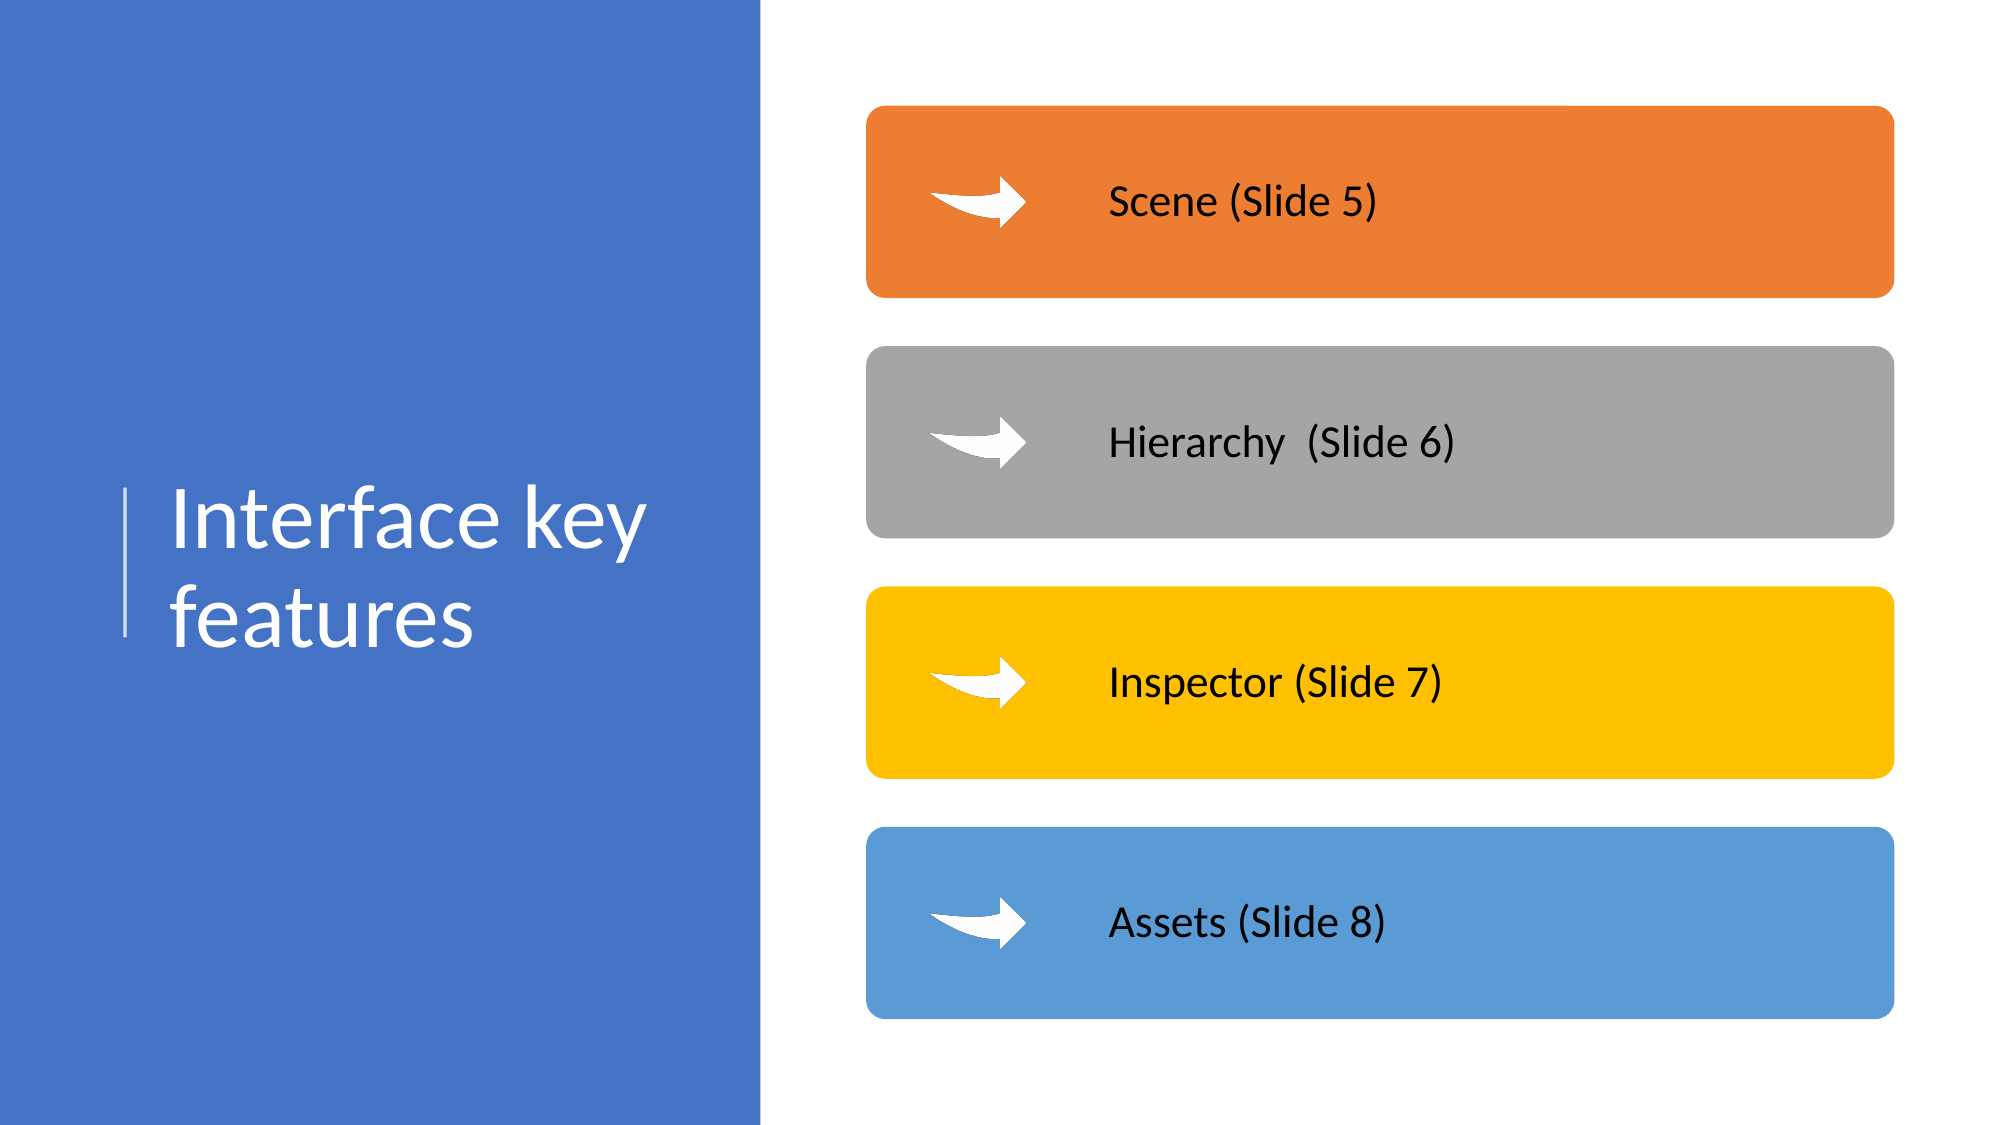

Scene (Slide 5)
Hierarchy  (Slide 6)
Inspector (Slide 7)
Assets (Slide 8)
# Interface key features